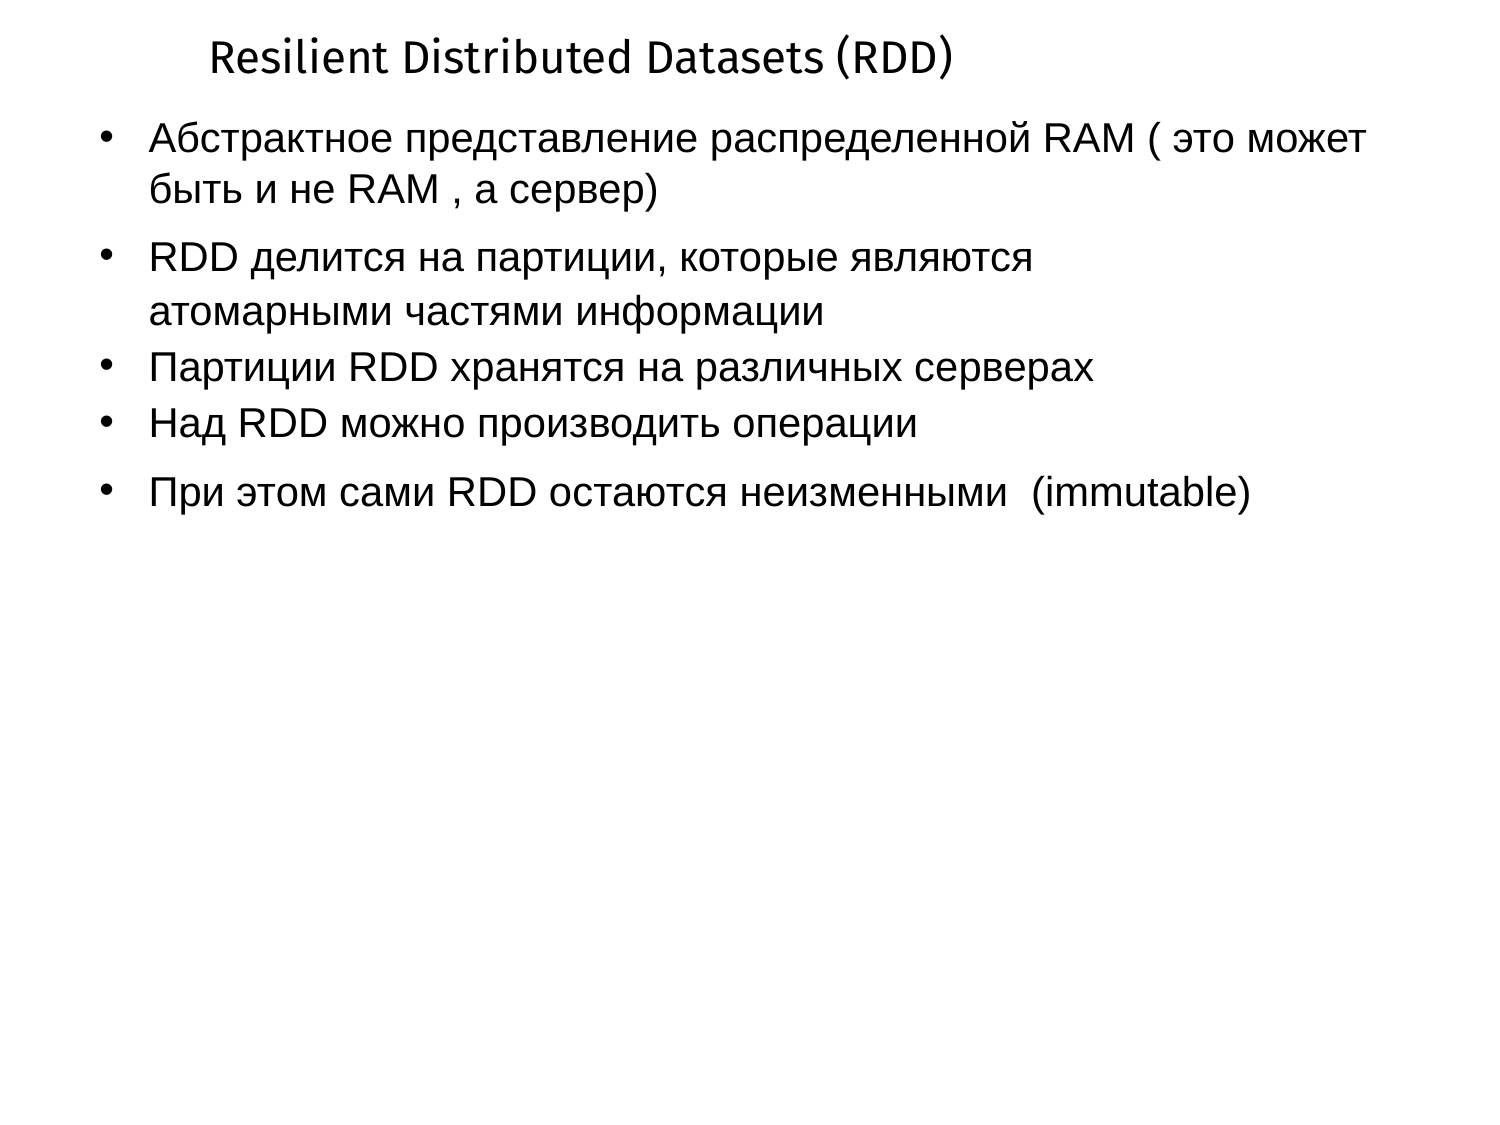

# Resilient Distributed Datasets (RDD)
Абстрактное представление распределенной RAM ( это может быть и не RAM , а сервер)
RDD делится на партиции, которые являются  атомарными частями информации
Партиции RDD хранятся на различных серверах
Над RDD можно производить операции
При этом сами RDD остаются неизменными  (immutable)